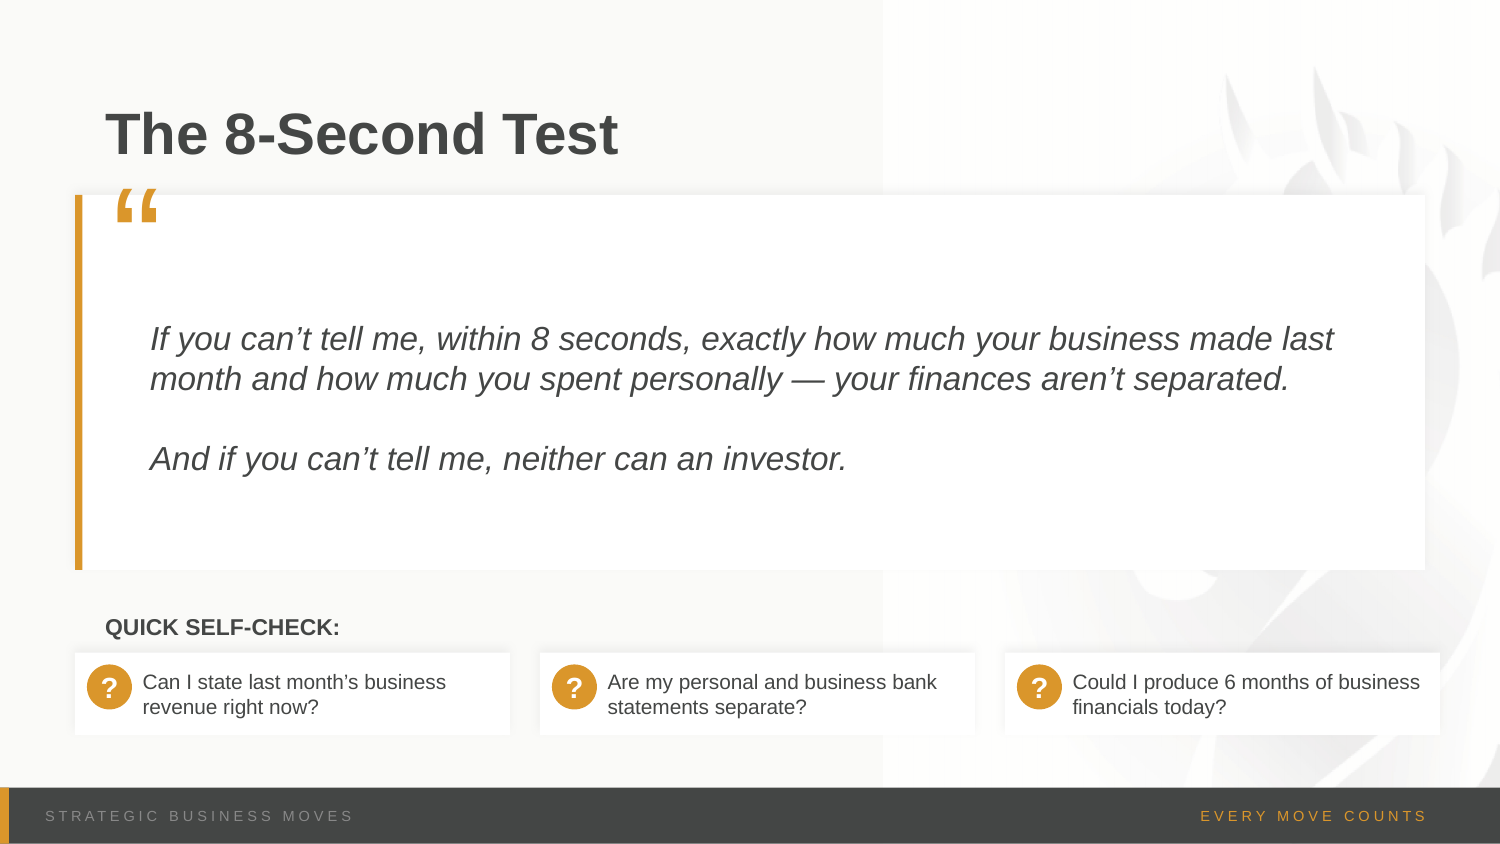

The 8-Second Test
“

If you can’t tell me, within 8 seconds, exactly how much your business made last month and how much you spent personally — your finances aren’t separated.

And if you can’t tell me, neither can an investor.
QUICK SELF-CHECK:

Can I state last month’s business revenue right now?

Are my personal and business bank statements separate?

Could I produce 6 months of business financials today?

?

?

?

S T R A T E G I C   B U S I N E S S   M O V E S
E V E R Y   M O V E   C O U N T S